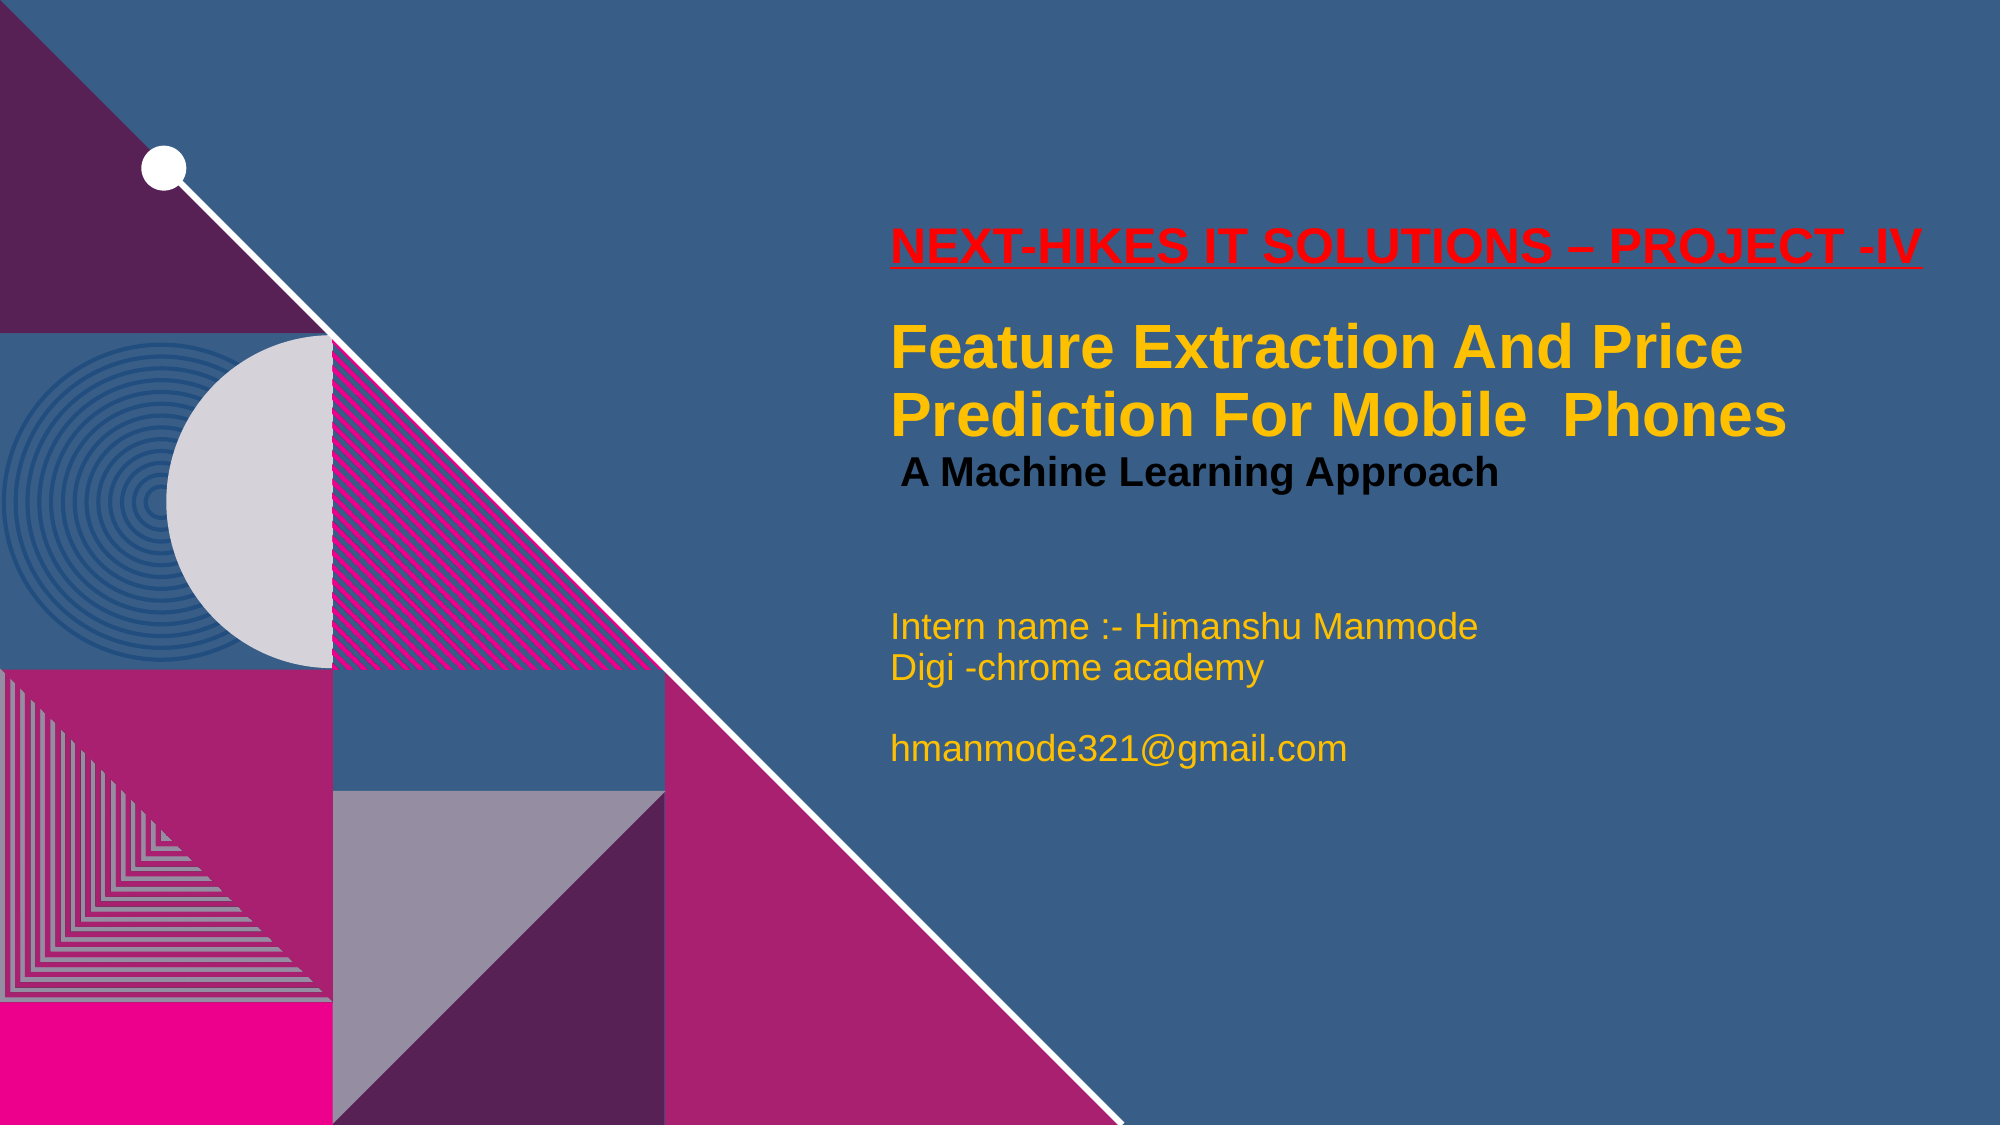

# Next-Hikes IT Solutions – Project -IV Feature Extraction And Price Prediction For Mobile  Phones A Machine Learning Approach Intern name :- Himanshu Manmode Digi -chrome academy hmanmode321@gmail.com